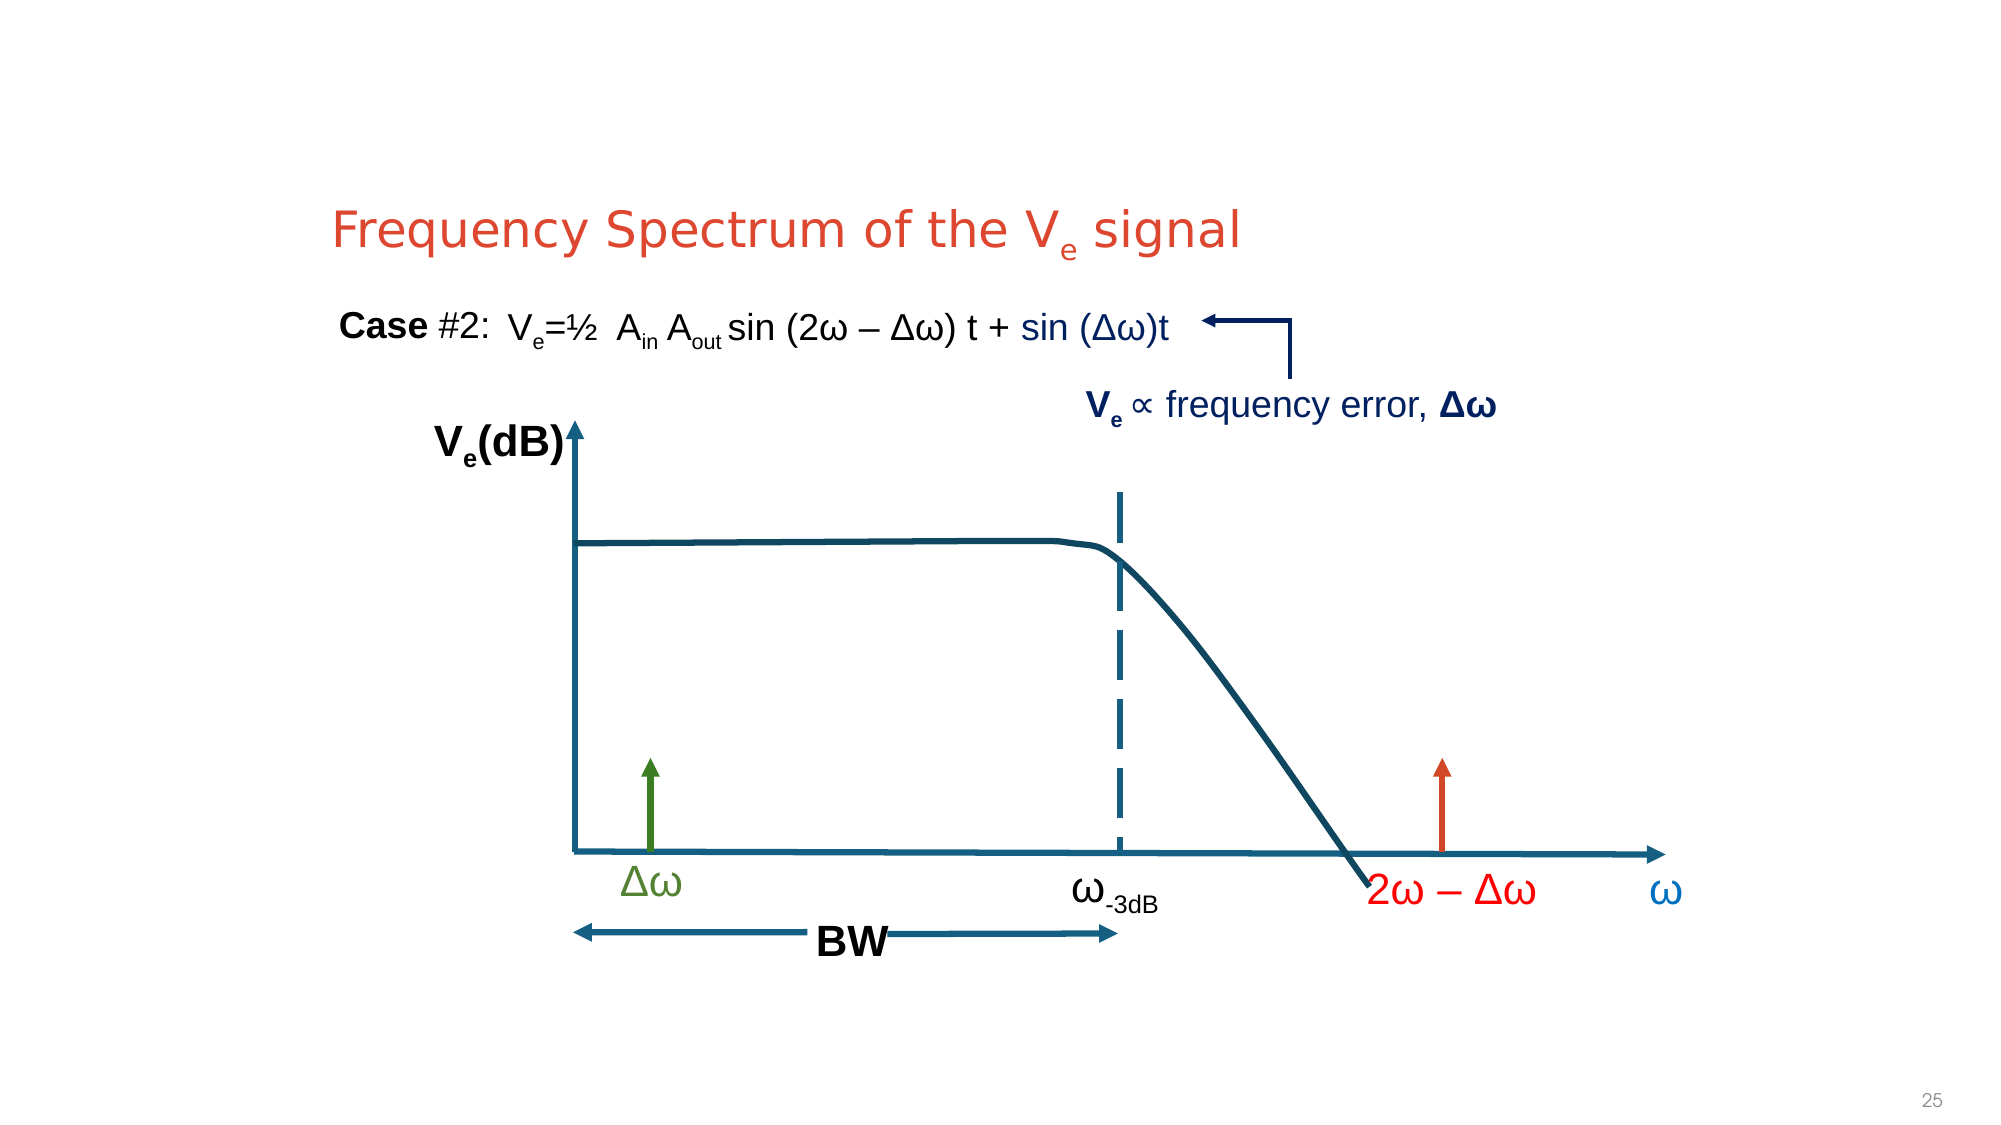

# Frequency Spectrum of the Ve signal
Case #2:
Ve=½  Ain Aout sin (2ω – Δω) t + sin (Δω)t

Ve ∝ frequency error, Δω
Ve(dB)

Δω
ω-3dB
2ω – Δω
ω
BW
25